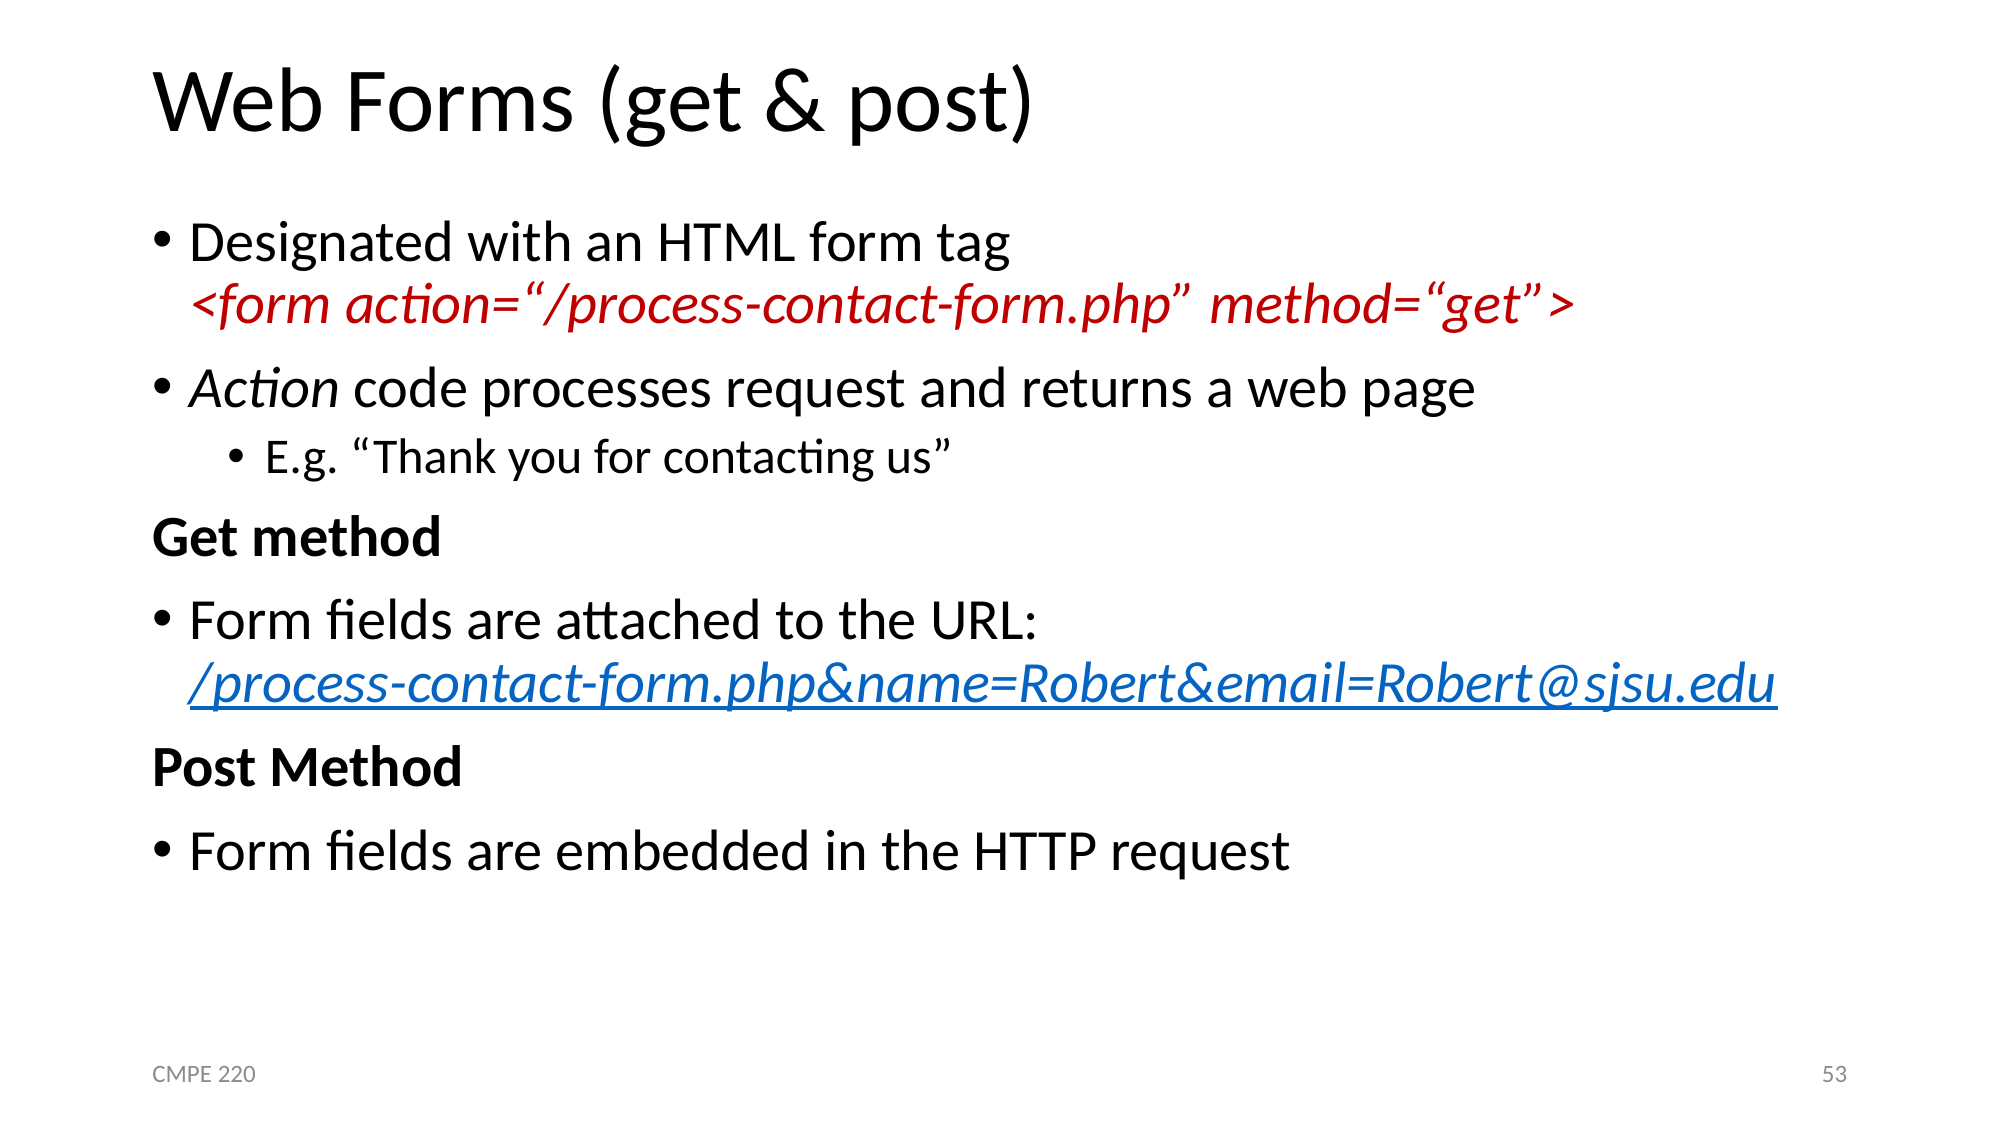

# Web Forms (get & post)
Designated with an HTML form tag
<form action=“/process-contact-form.php” method=“get”>
Action code processes request and returns a web page
E.g. “Thank you for contacting us”
Get method
Form fields are attached to the URL:
/process-contact-form.php&name=Robert&email=Robert@sjsu.edu
Post Method
Form fields are embedded in the HTTP request
CMPE 220
53